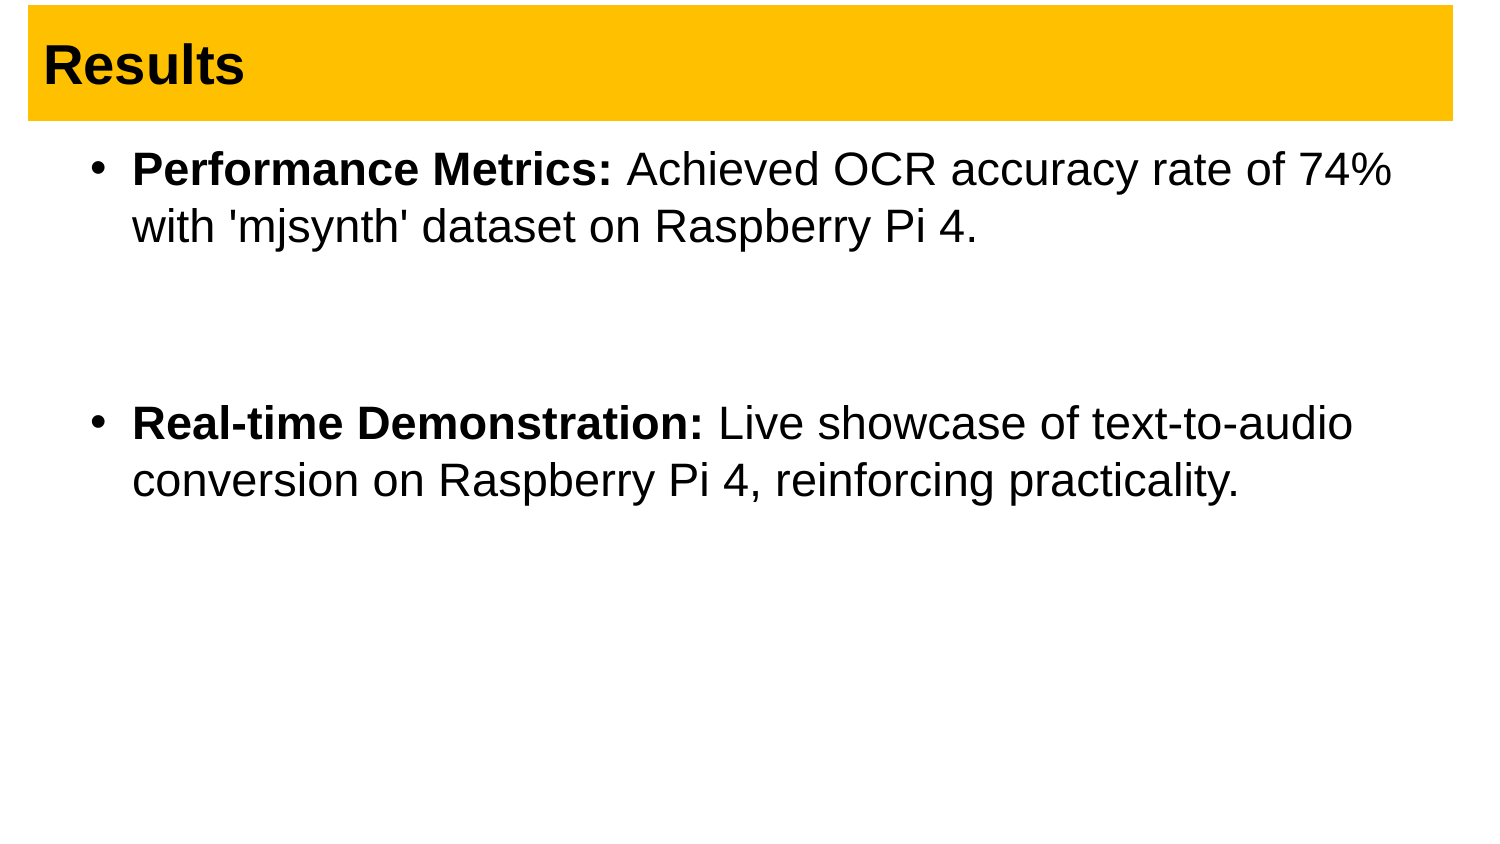

# Results
Performance Metrics: Achieved OCR accuracy rate of 74% with 'mjsynth' dataset on Raspberry Pi 4.

Real-time Demonstration: Live showcase of text-to-audio conversion on Raspberry Pi 4, reinforcing practicality.